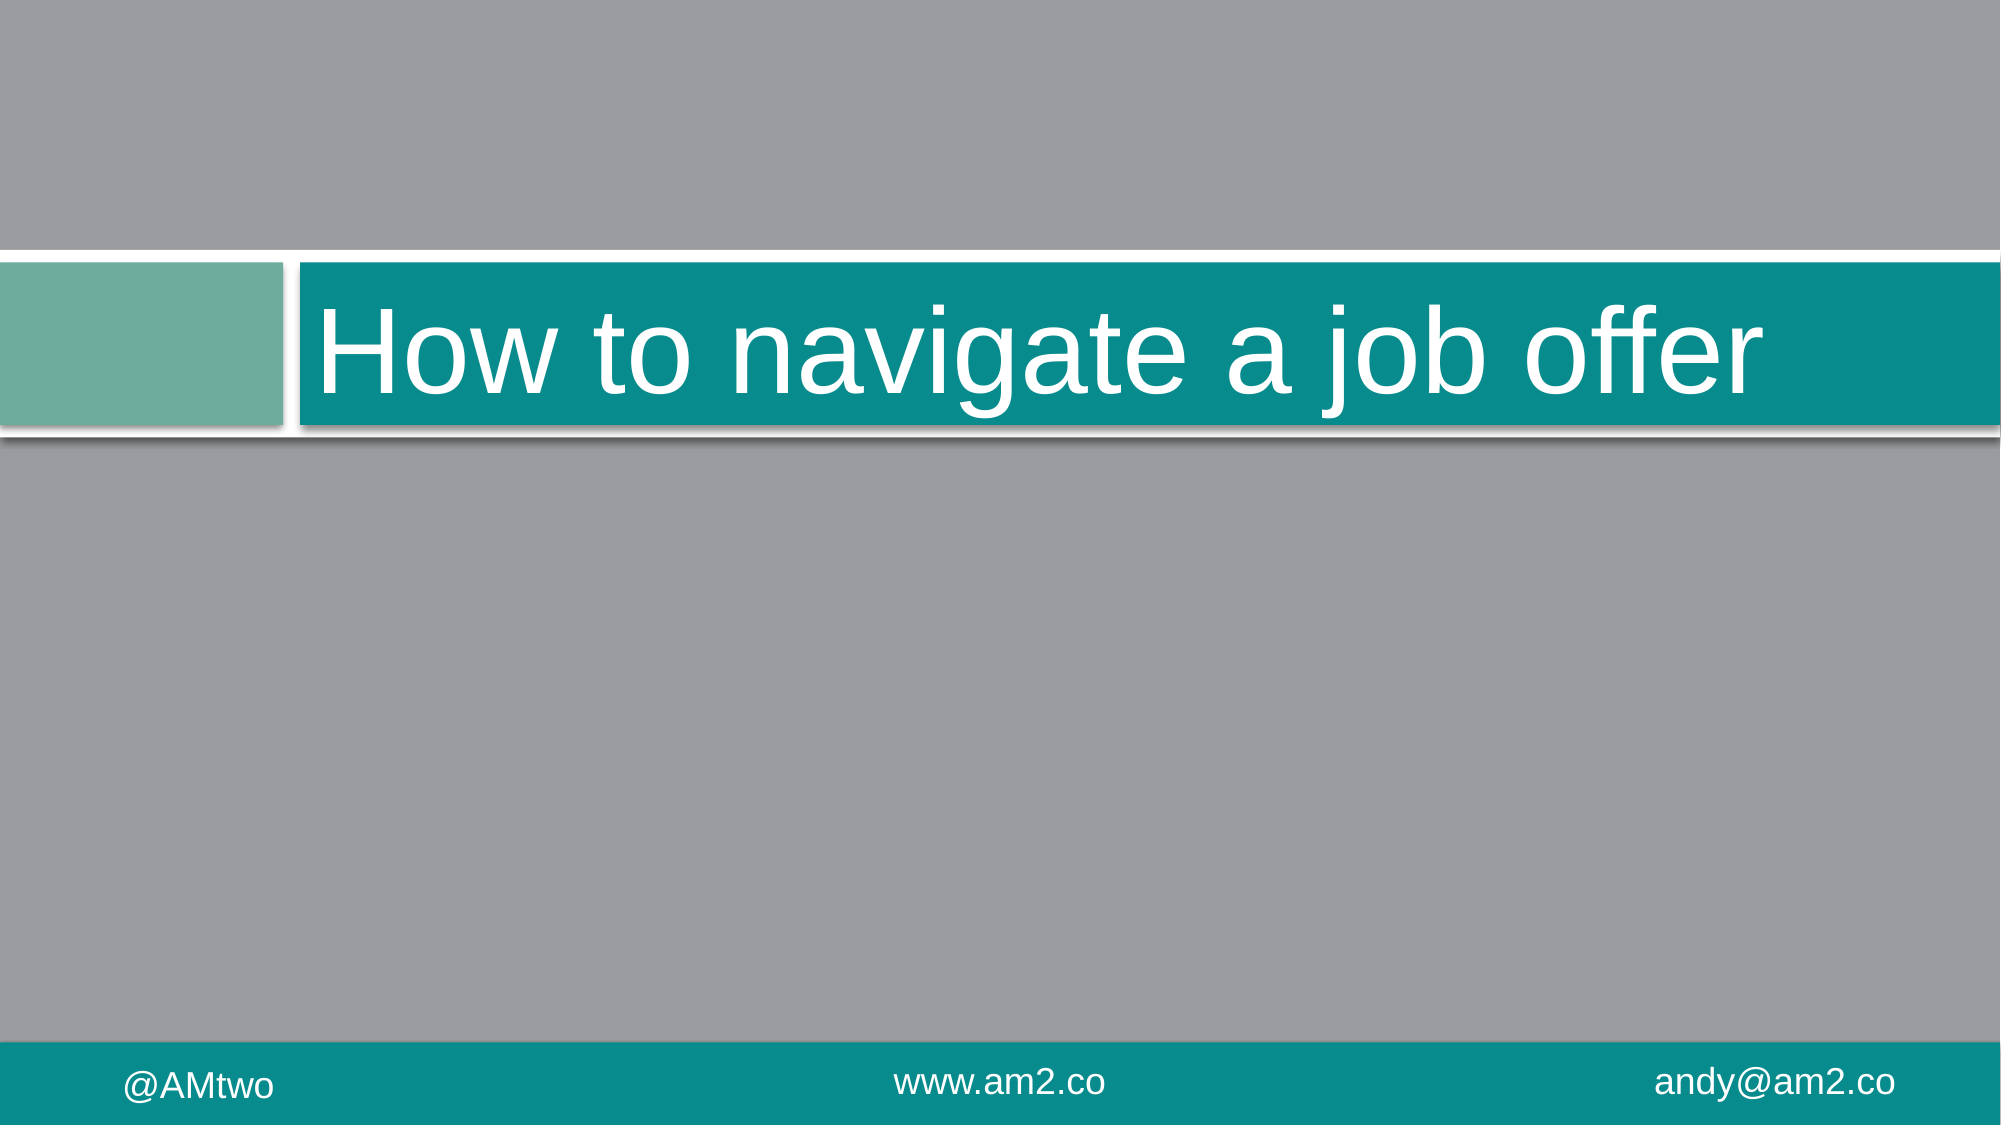

# How to navigate a job offer